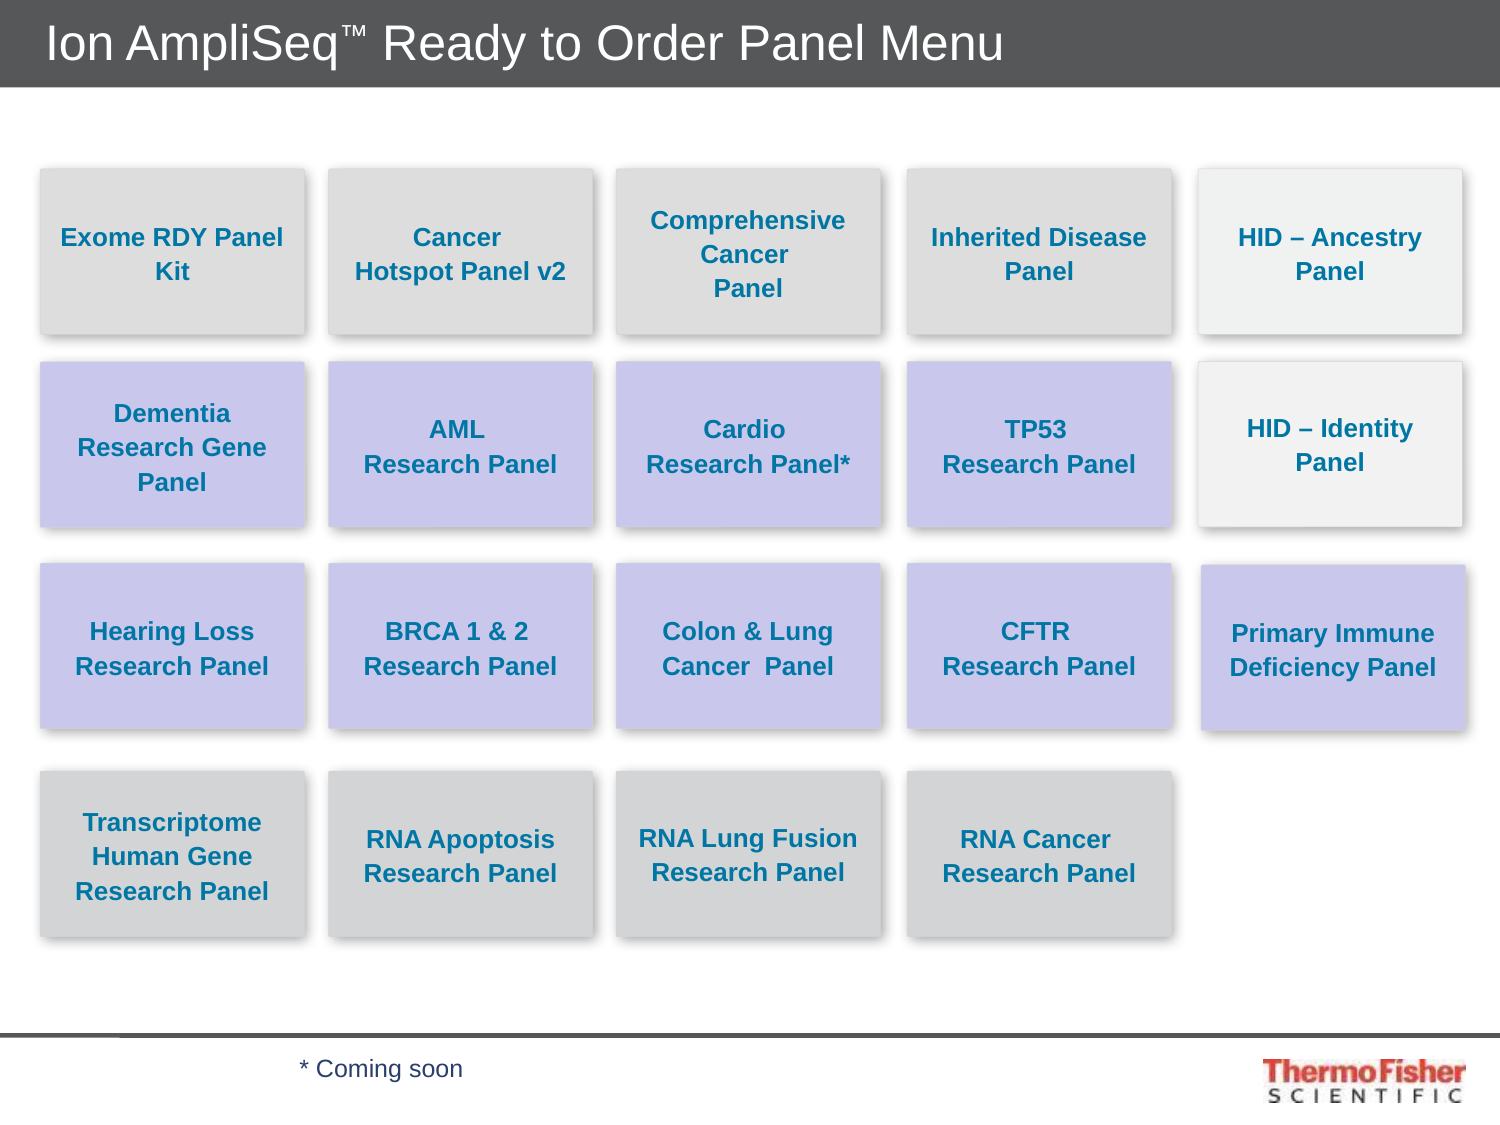

# Ion AmpliSeq™ Ready to Order Panel Menu
Exome RDY Panel Kit
Cancer
Hotspot Panel v2
Comprehensive Cancer
Panel
Inherited Disease Panel
HID – Ancestry Panel
AML
Research Panel
Cardio
Research Panel*
TP53
Research Panel

HID – Identity Panel

Dementia Research Gene Panel
BRCA 1 & 2
Research Panel
Colon & Lung Cancer  Panel
CFTR
Research Panel
Hearing Loss Research Panel
Primary Immune Deficiency Panel
Transcriptome Human Gene Research Panel
RNA Apoptosis Research Panel

RNA Lung Fusion Research Panel

RNA Cancer
Research Panel
* Coming soon